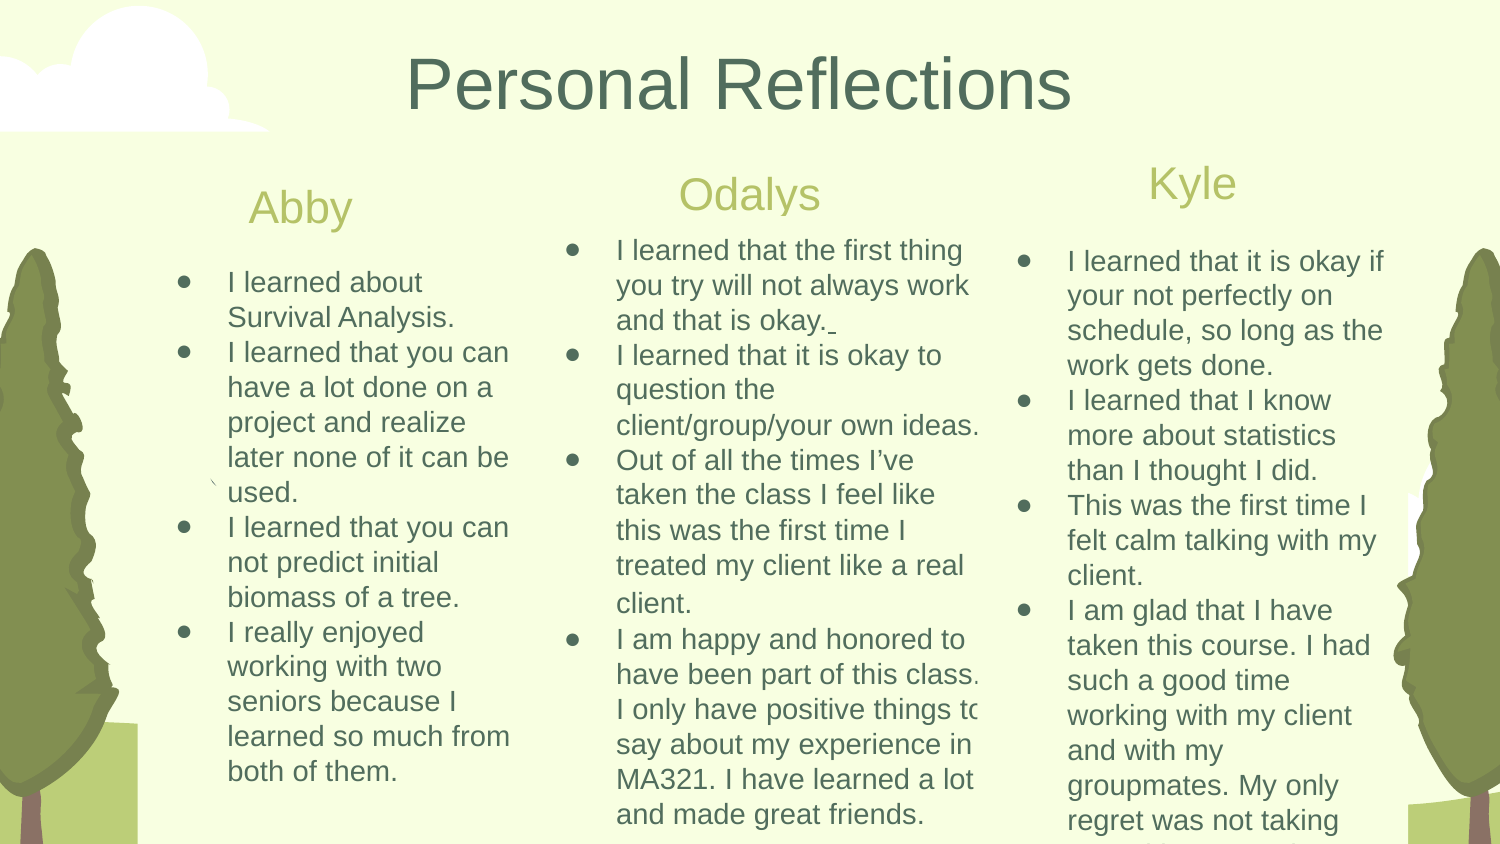

Personal Reflections
Kyle
Odalys
# Abby
I learned that the first thing you try will not always work and that is okay.
I learned that it is okay to question the client/group/your own ideas.
Out of all the times I’ve taken the class I feel like this was the first time I treated my client like a real client.
I am happy and honored to have been part of this class. I only have positive things to say about my experience in MA321. I have learned a lot and made great friends.

I learned that it is okay if your not perfectly on schedule, so long as the work gets done.
I learned that I know more about statistics than I thought I did.
This was the first time I felt calm talking with my client.
I am glad that I have taken this course. I had such a good time working with my client and with my groupmates. My only regret was not taking consulting more than I did.

I learned about Survival Analysis.
I learned that you can have a lot done on a project and realize later none of it can be used.
I learned that you can not predict initial biomass of a tree.
I really enjoyed working with two seniors because I learned so much from both of them.